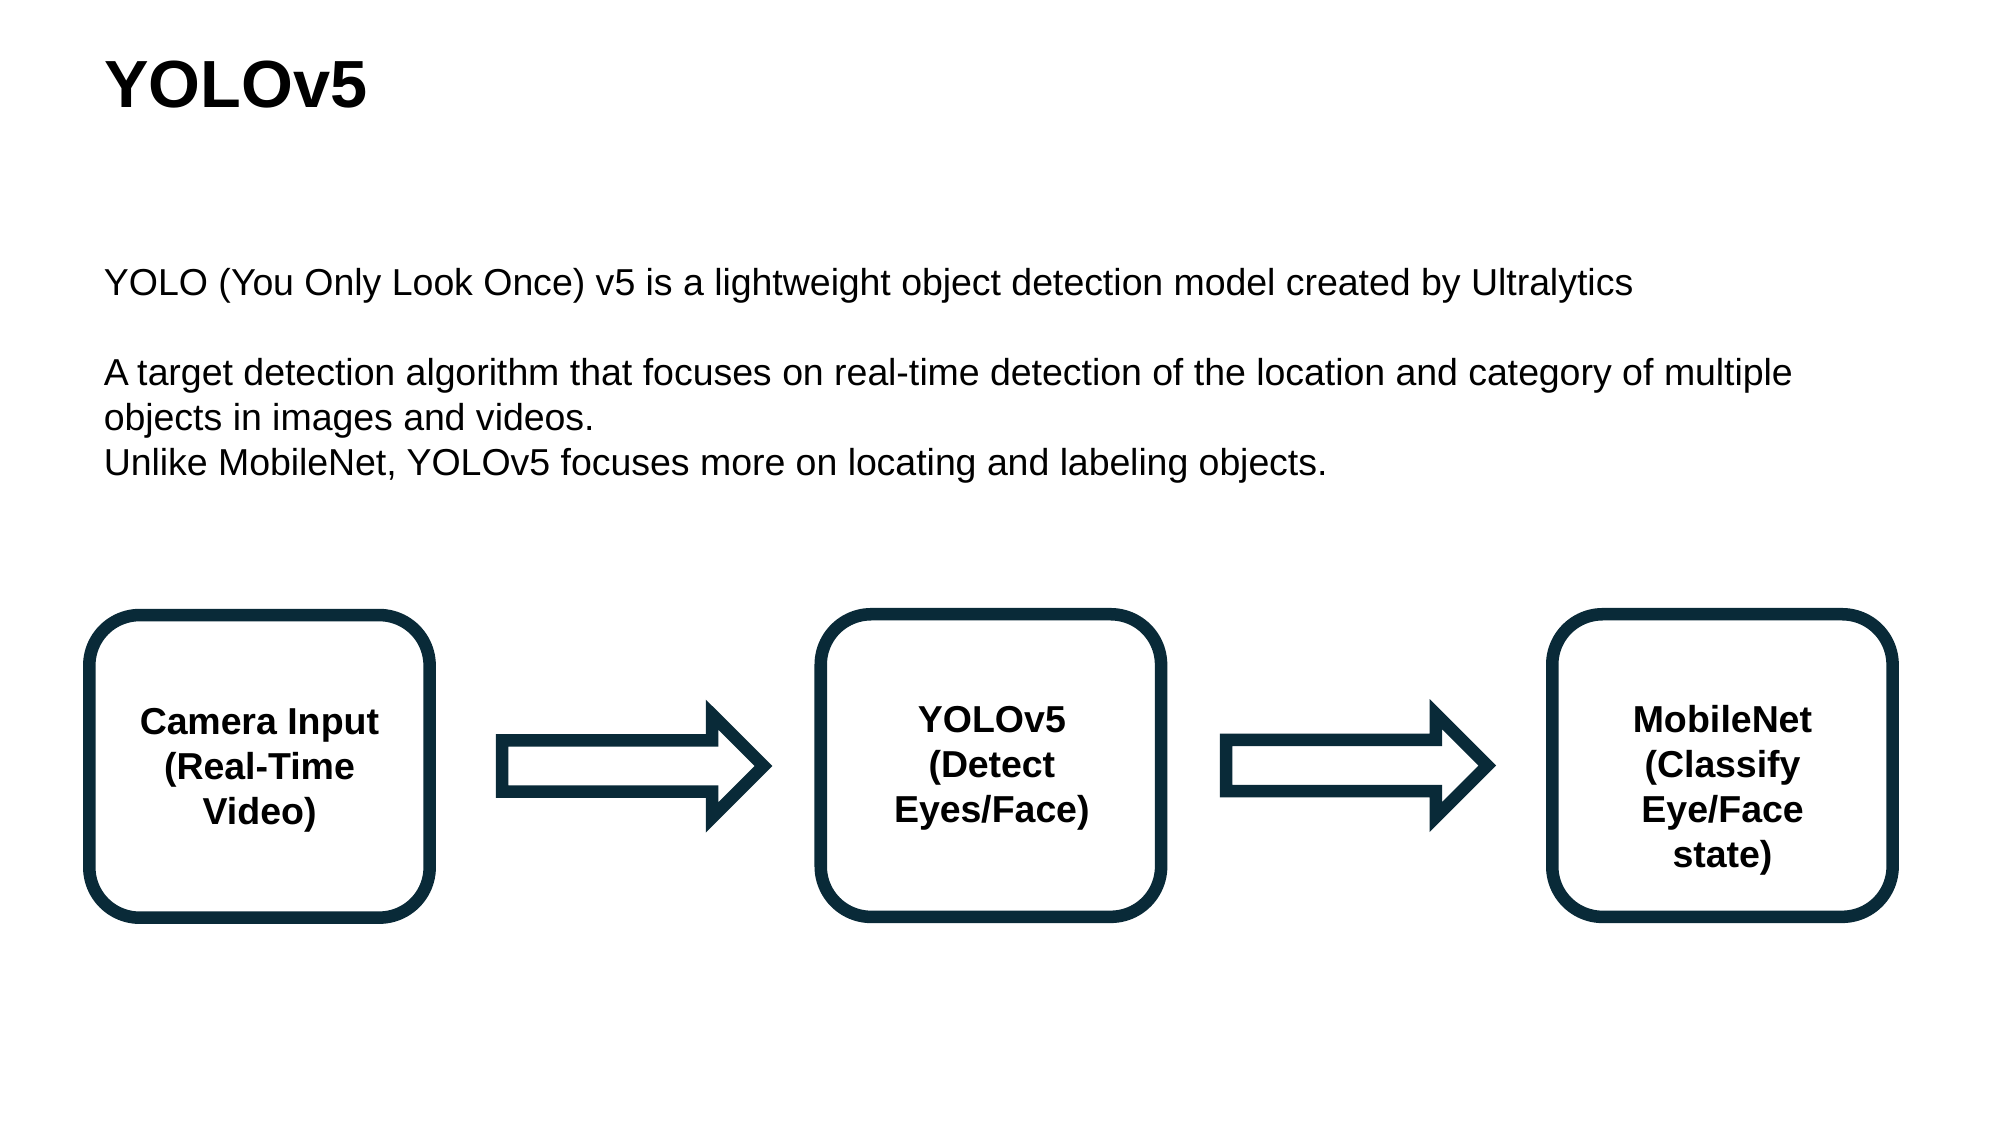

YOLOv5
YOLO (You Only Look Once) v5 is a lightweight object detection model created by Ultralytics

A target detection algorithm that focuses on real-time detection of the location and category of multiple objects in images and videos.
Unlike MobileNet, YOLOv5 focuses more on locating and labeling objects.

YOLOv5
(Detect Eyes/Face)
MobileNet
(Classify Eye/Face state)
Camera Input
(Real-Time Video)